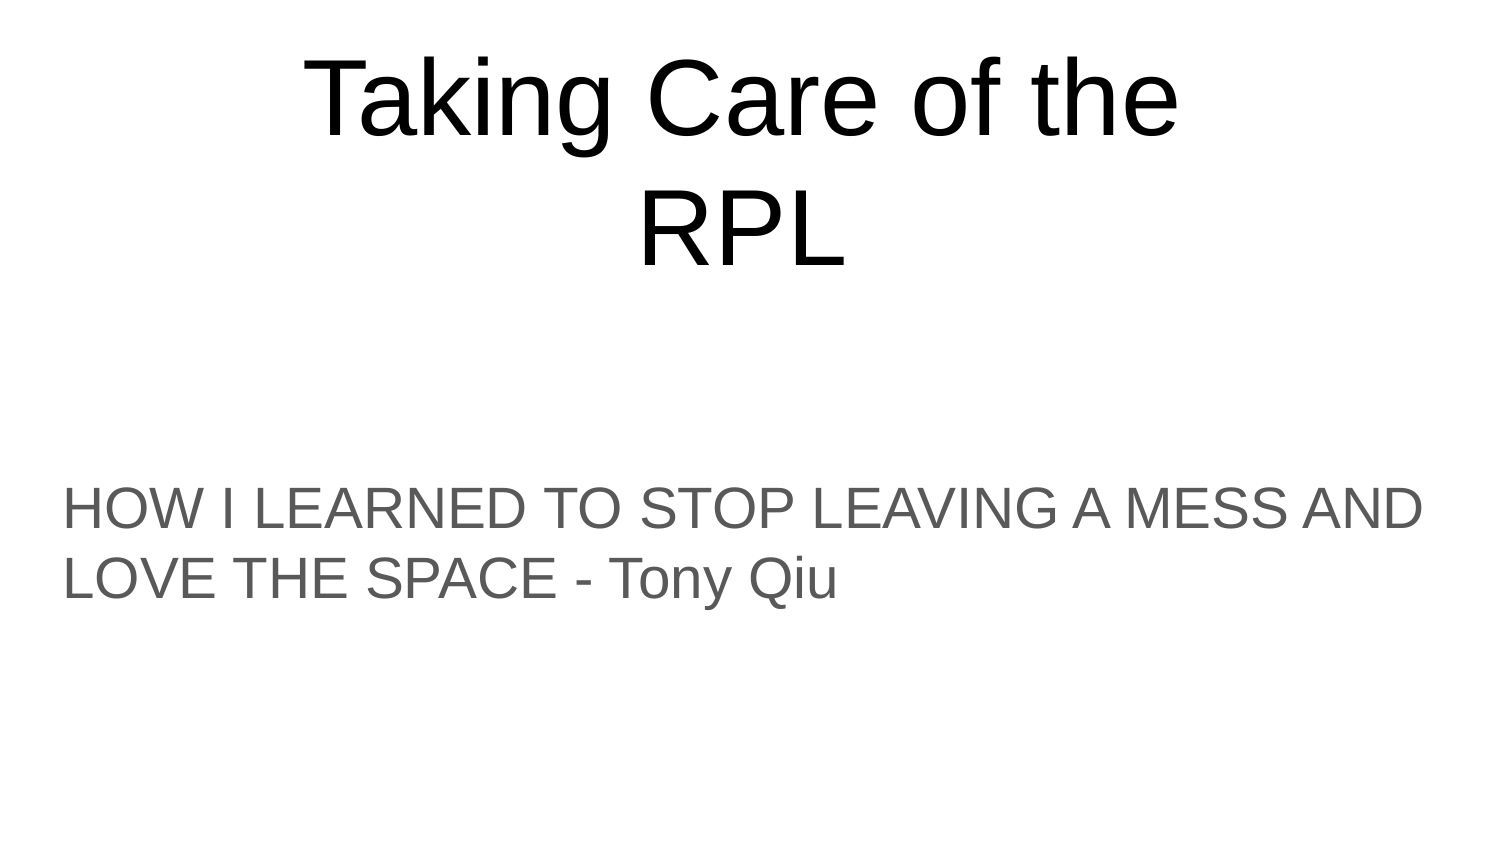

# Taking Care of the RPL
HOW I LEARNED TO STOP LEAVING A MESS AND LOVE THE SPACE - Tony Qiu